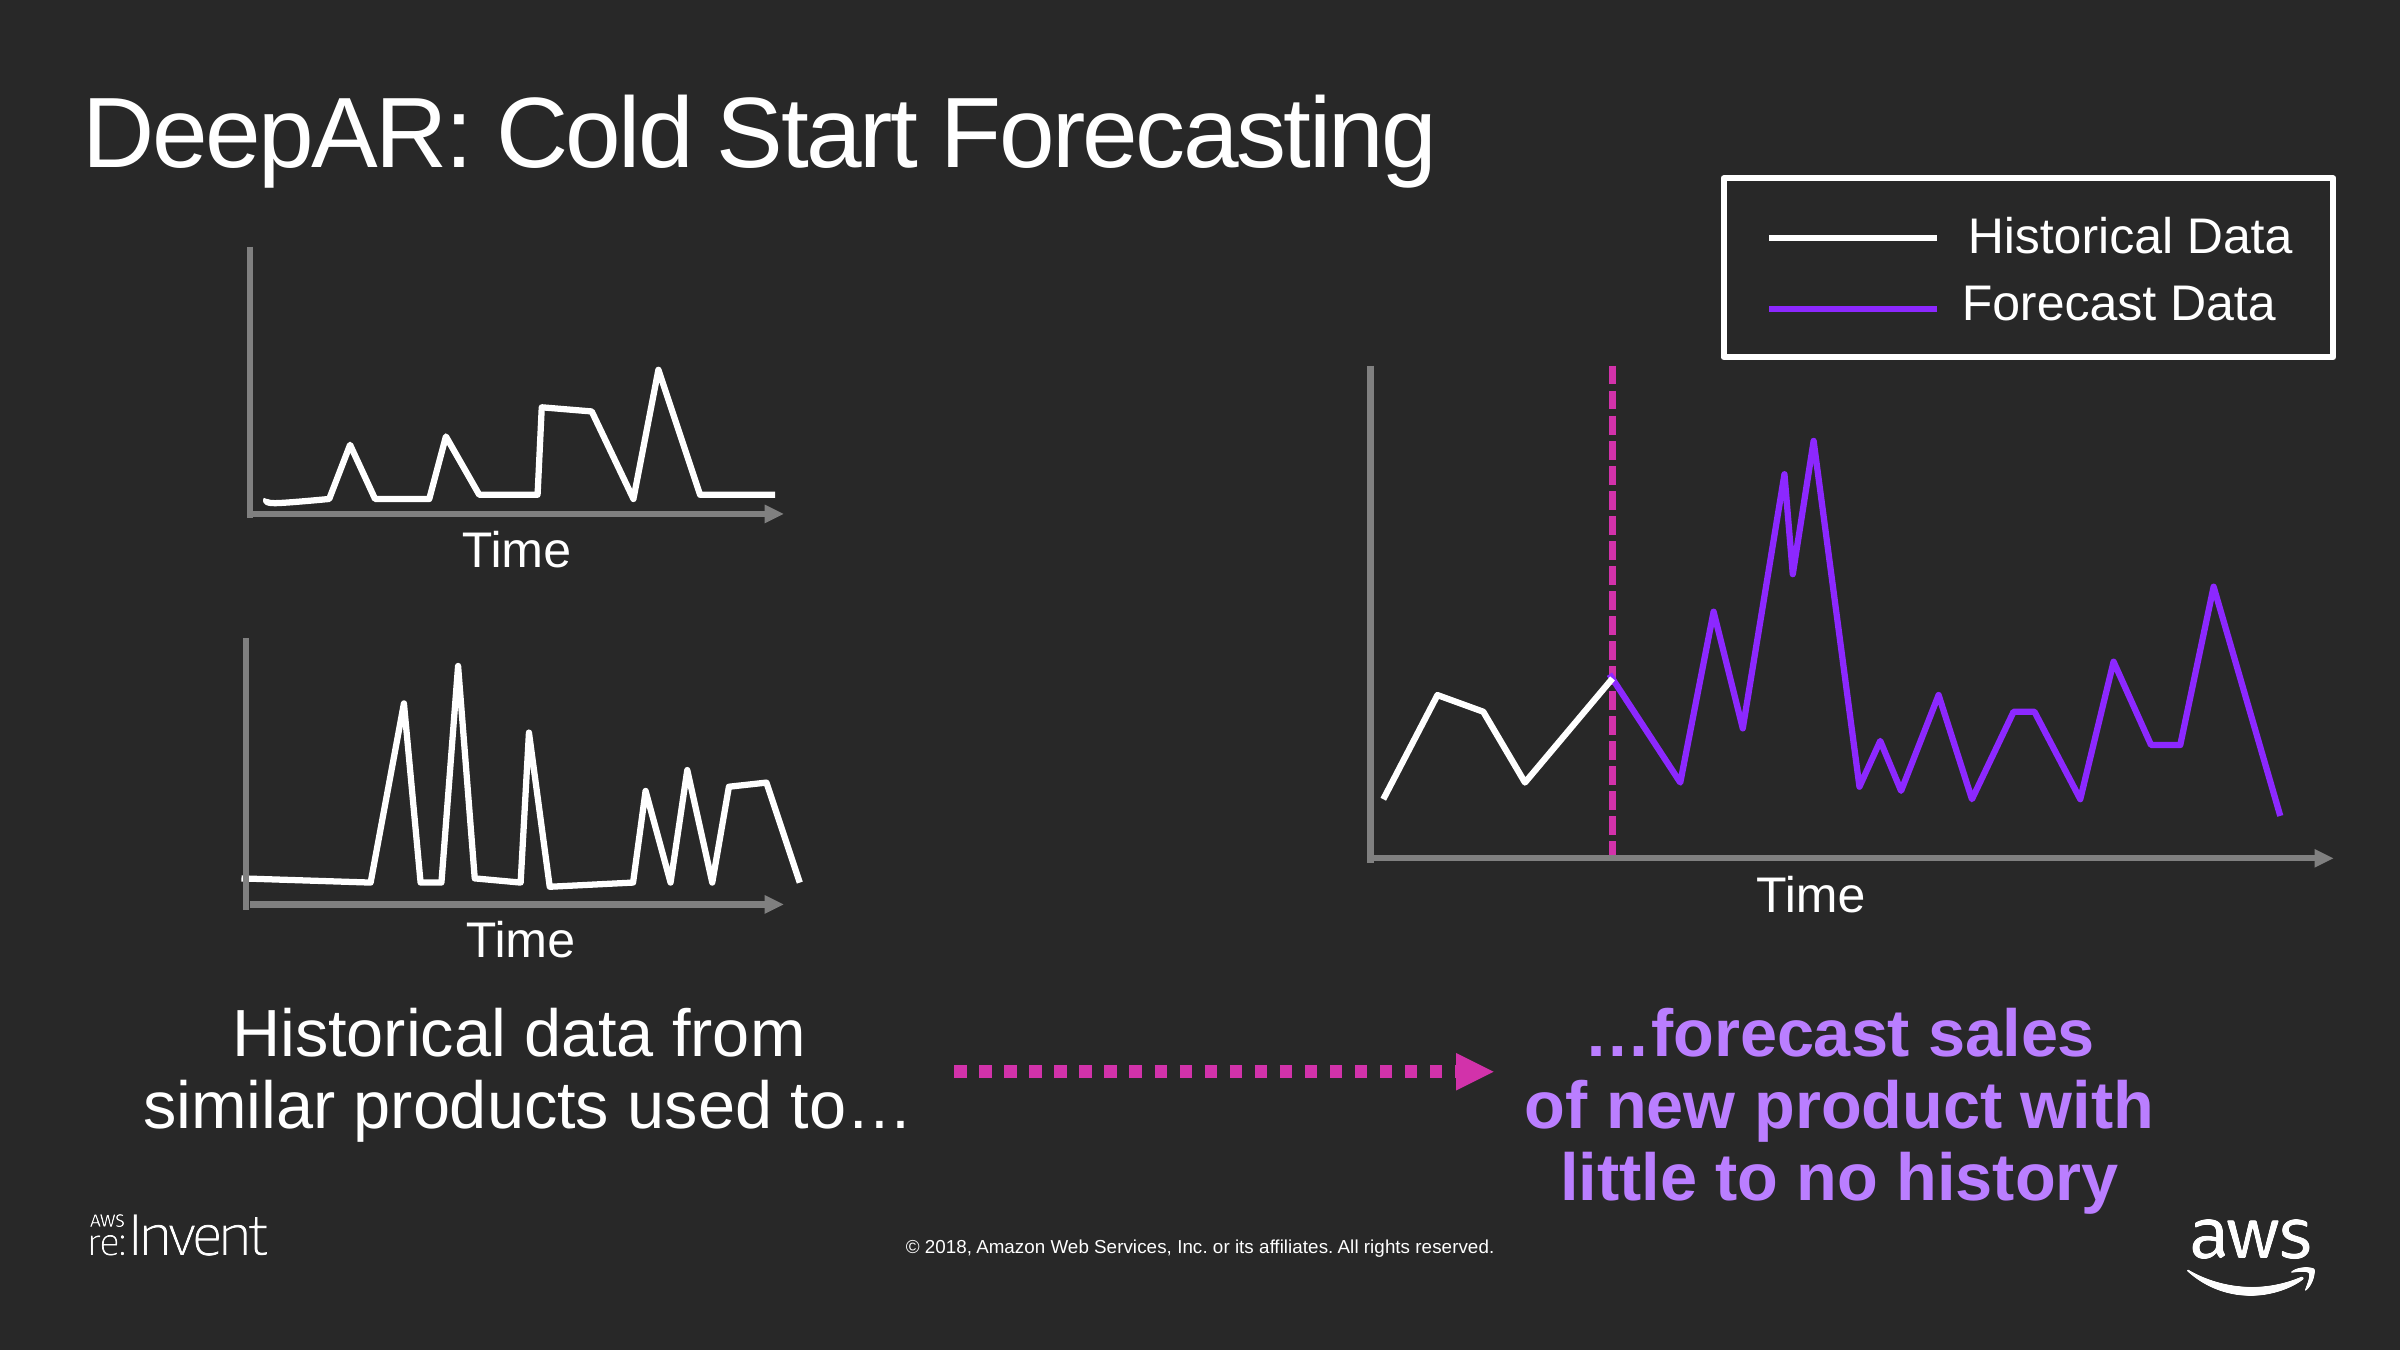

# DeepAR: Cold Start Forecasting

Historical Data
Forecast Data

Time

Time
Time
Historical data from
similar products used to…
…forecast sales
of new product with
little to no history